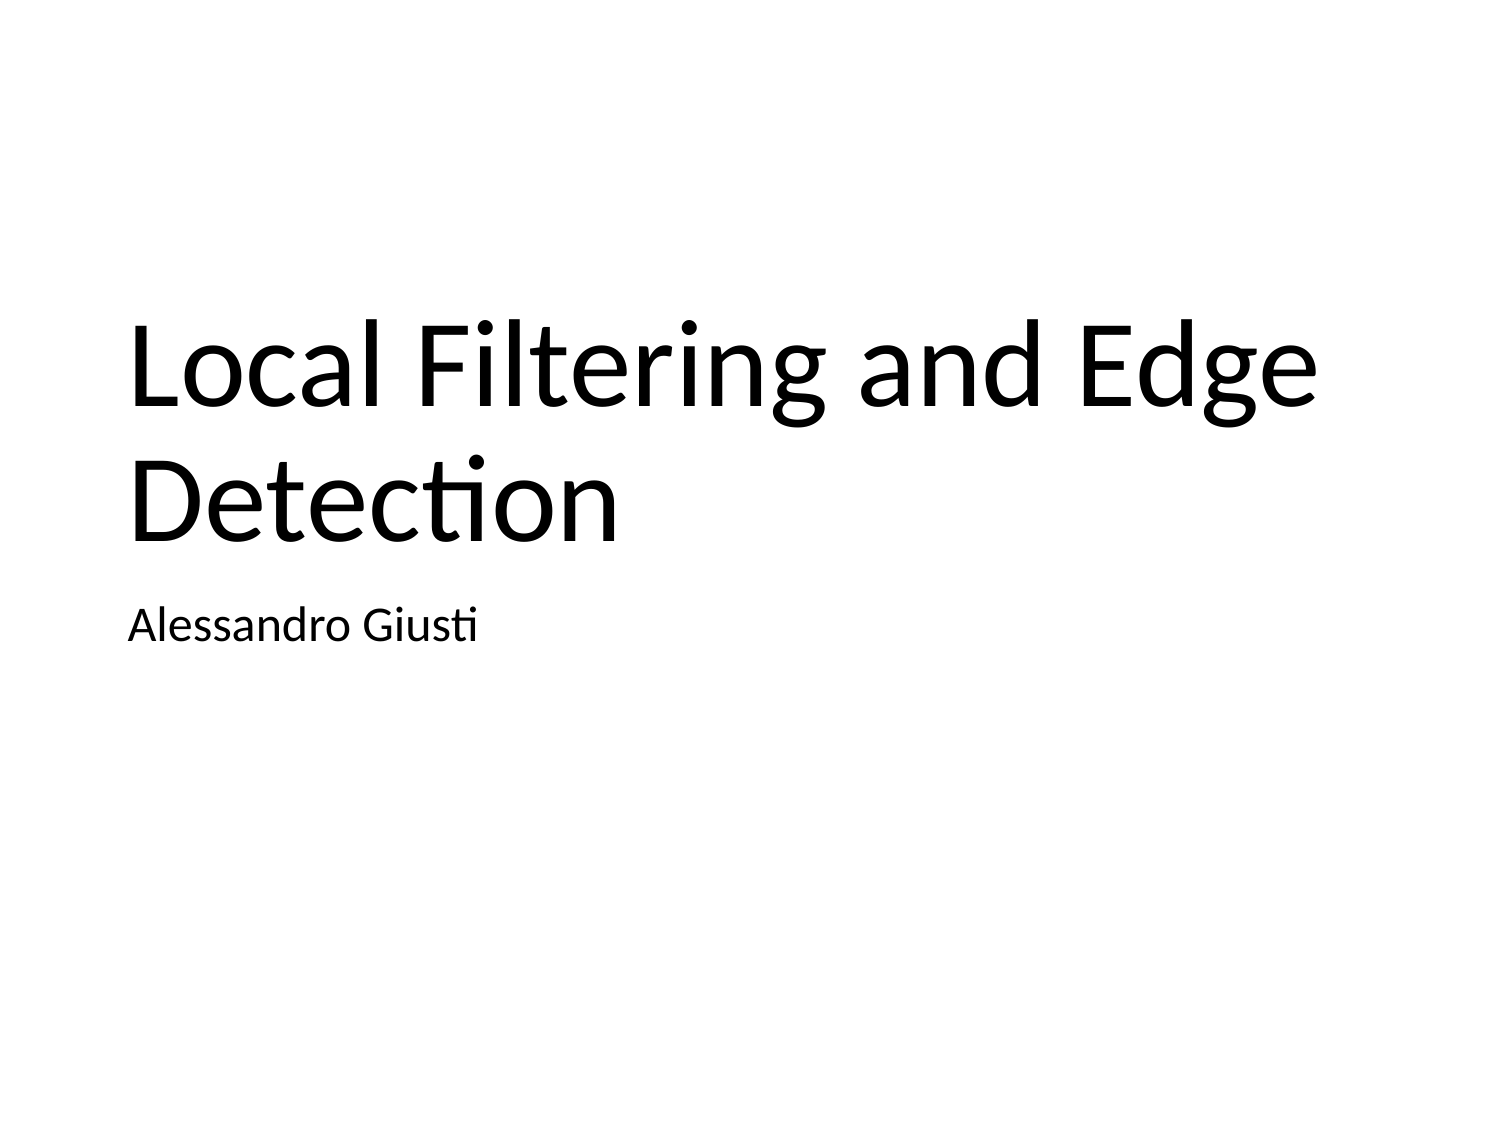

# Local Filtering and Edge Detection
Alessandro Giusti